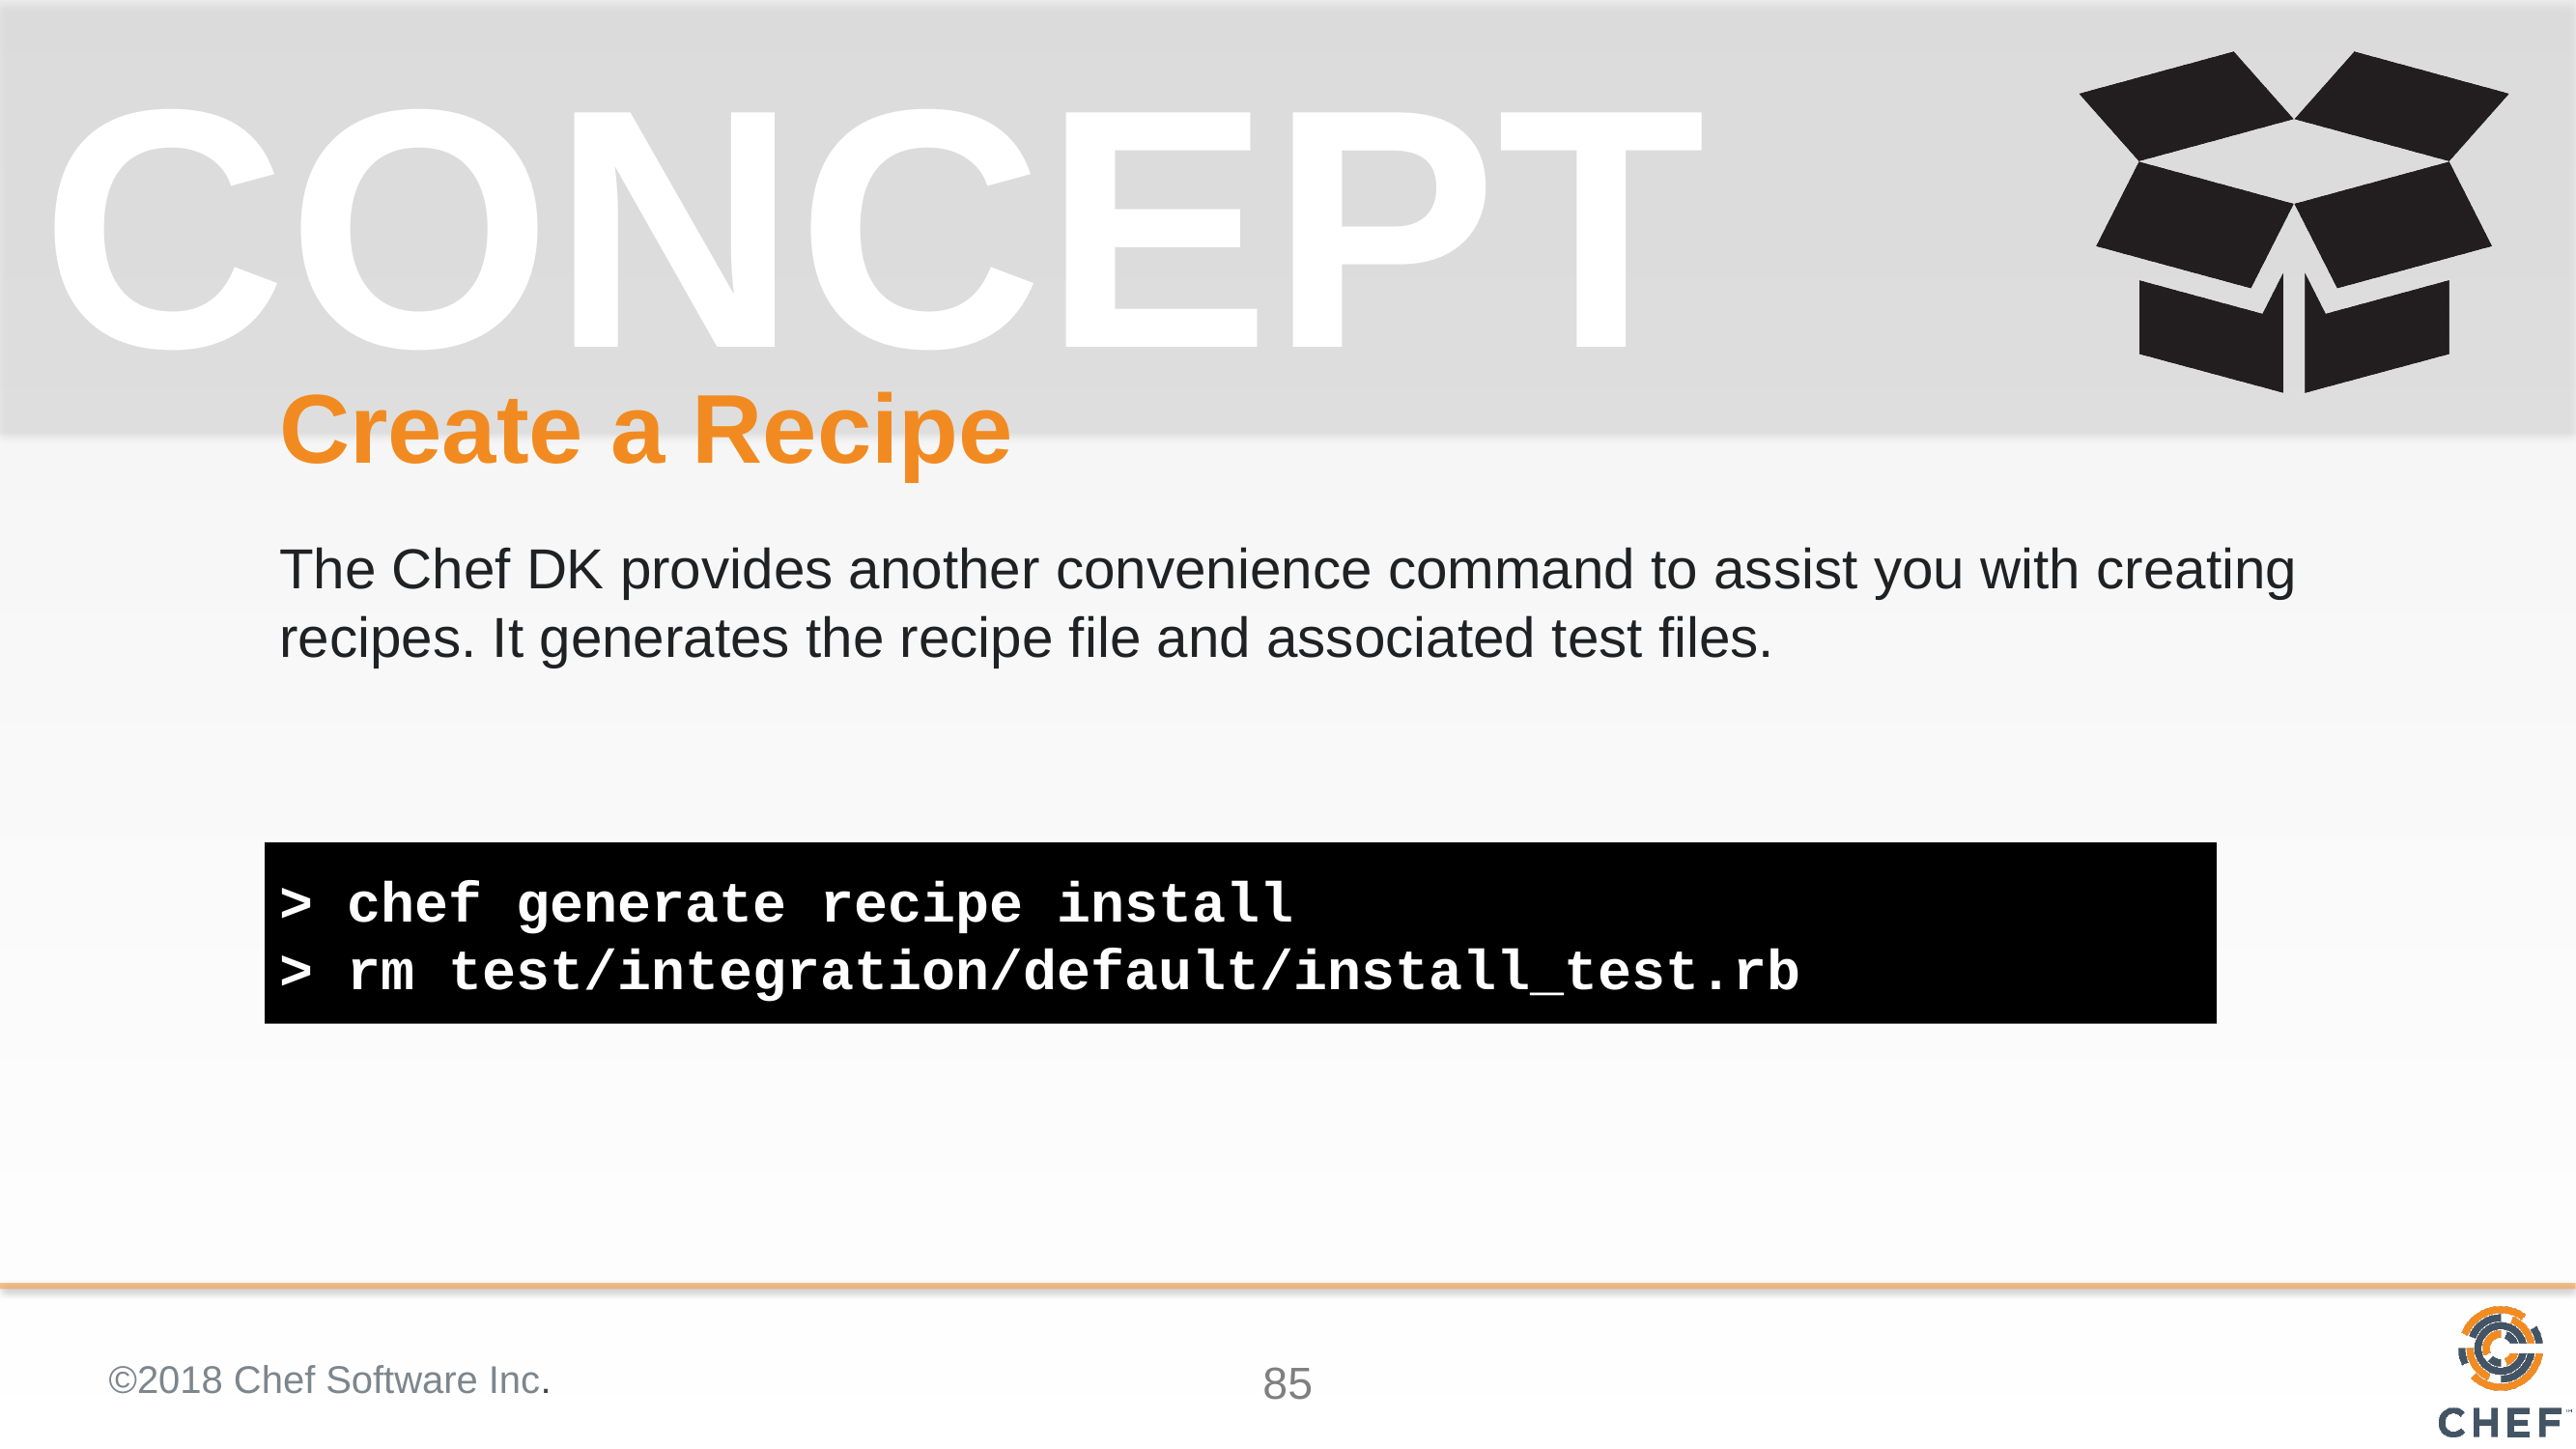

# Create a Recipe
The Chef DK provides another convenience command to assist you with creating recipes. It generates the recipe file and associated test files.
> chef generate recipe install
> rm test/integration/default/install_test.rb